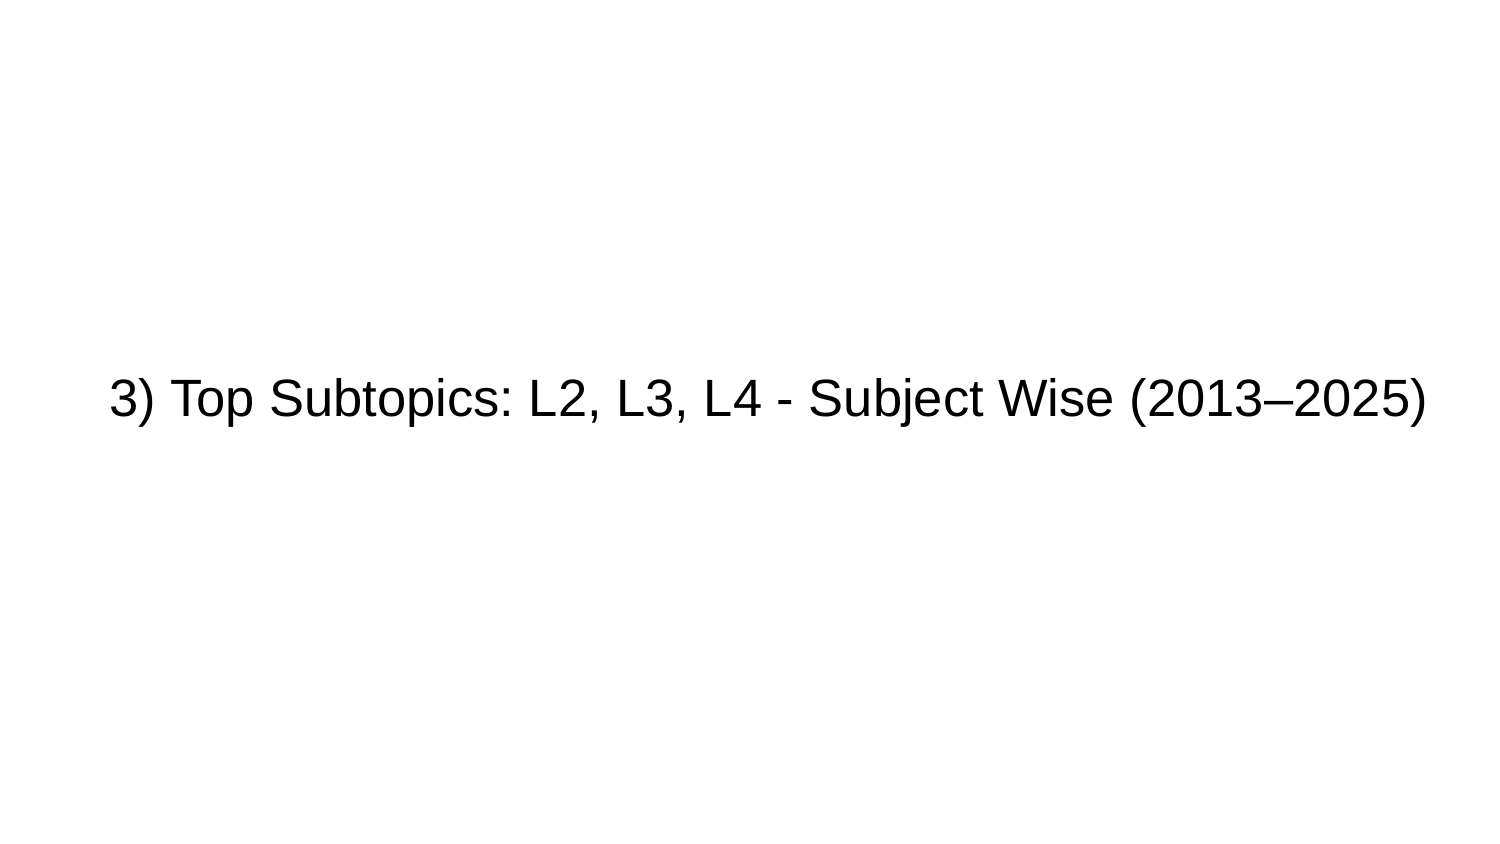

# 3) Top Subtopics: L2, L3, L4 - Subject Wise (2013–2025)